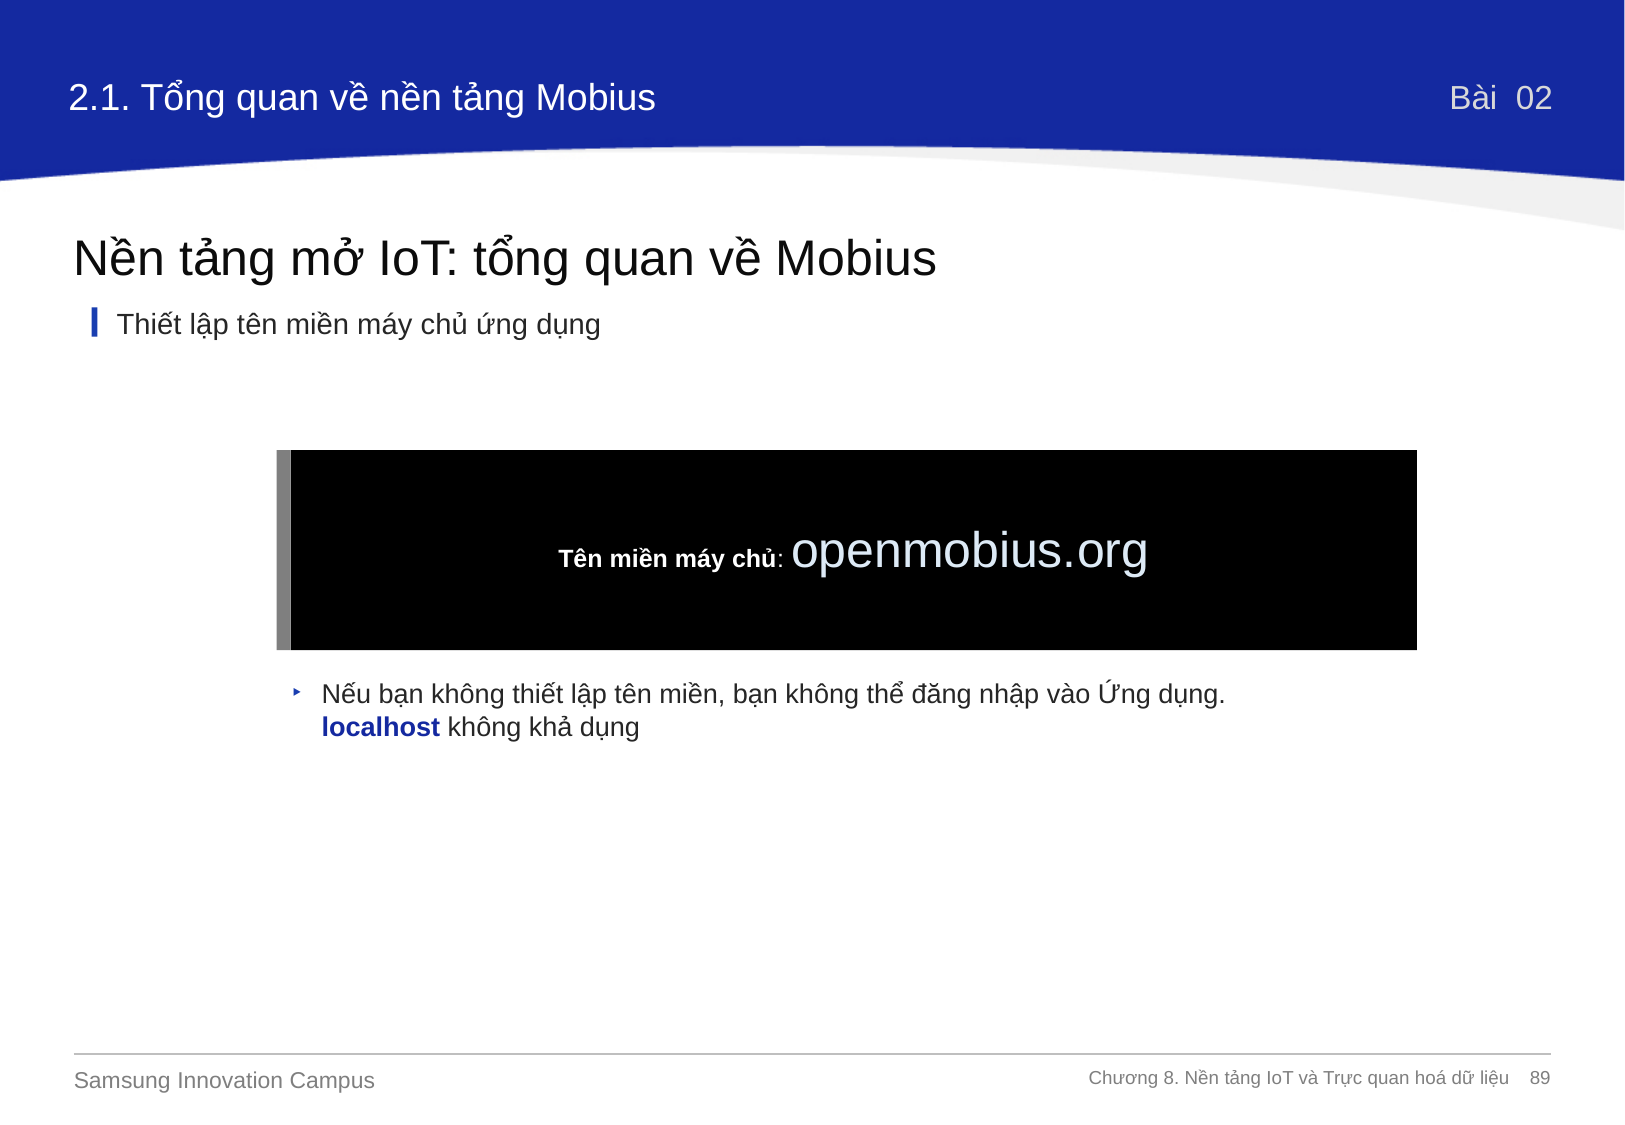

2.1. Tổng quan về nền tảng Mobius
Bài  02
Nền tảng mở IoT: tổng quan về Mobius
Thiết lập tên miền máy chủ ứng dụng

Tên miền máy chủ: openmobius.org

Nếu bạn không thiết lập tên miền, bạn không thể đăng nhập vào Ứng dụng. localhost không khả dụng